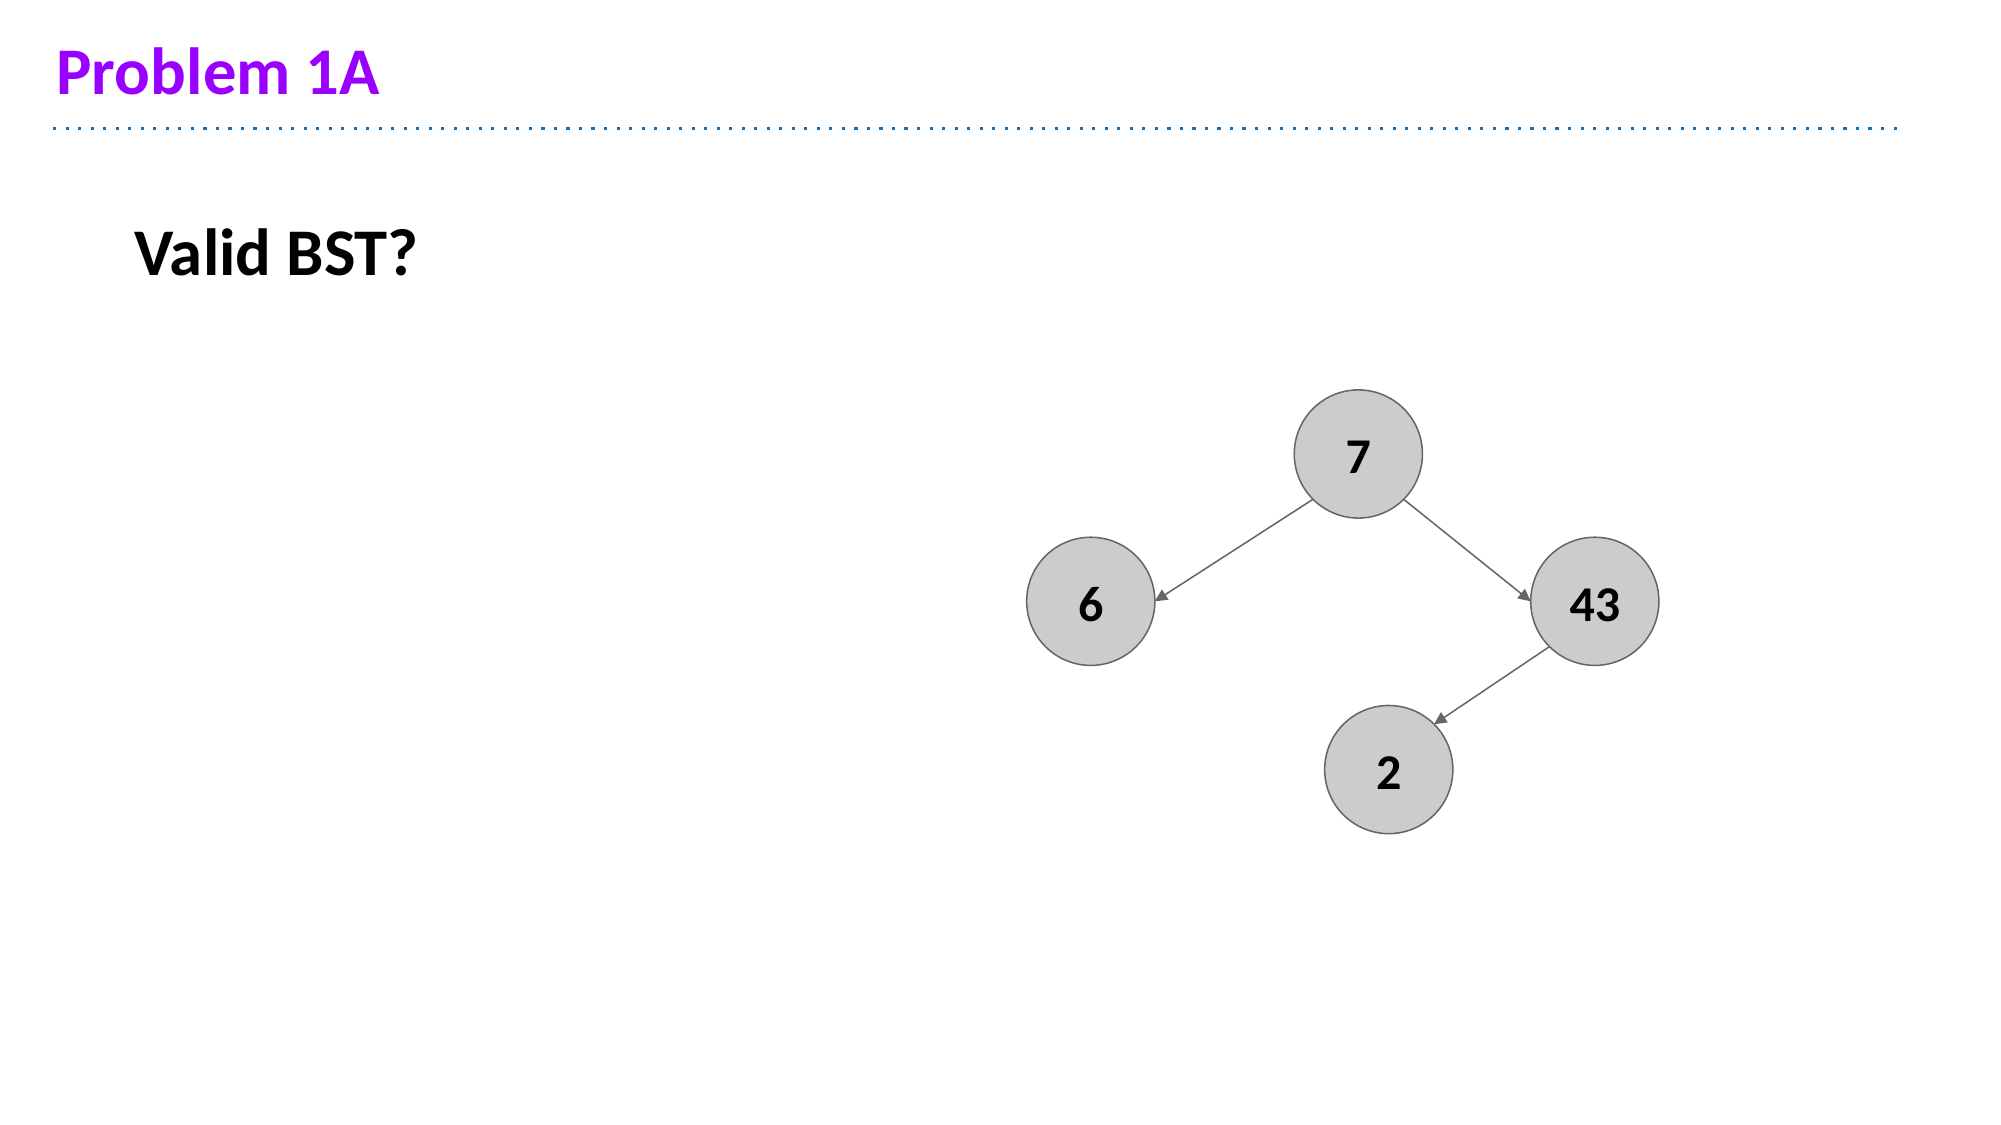

# Problem 1A
Valid BST?
7
6
43
2